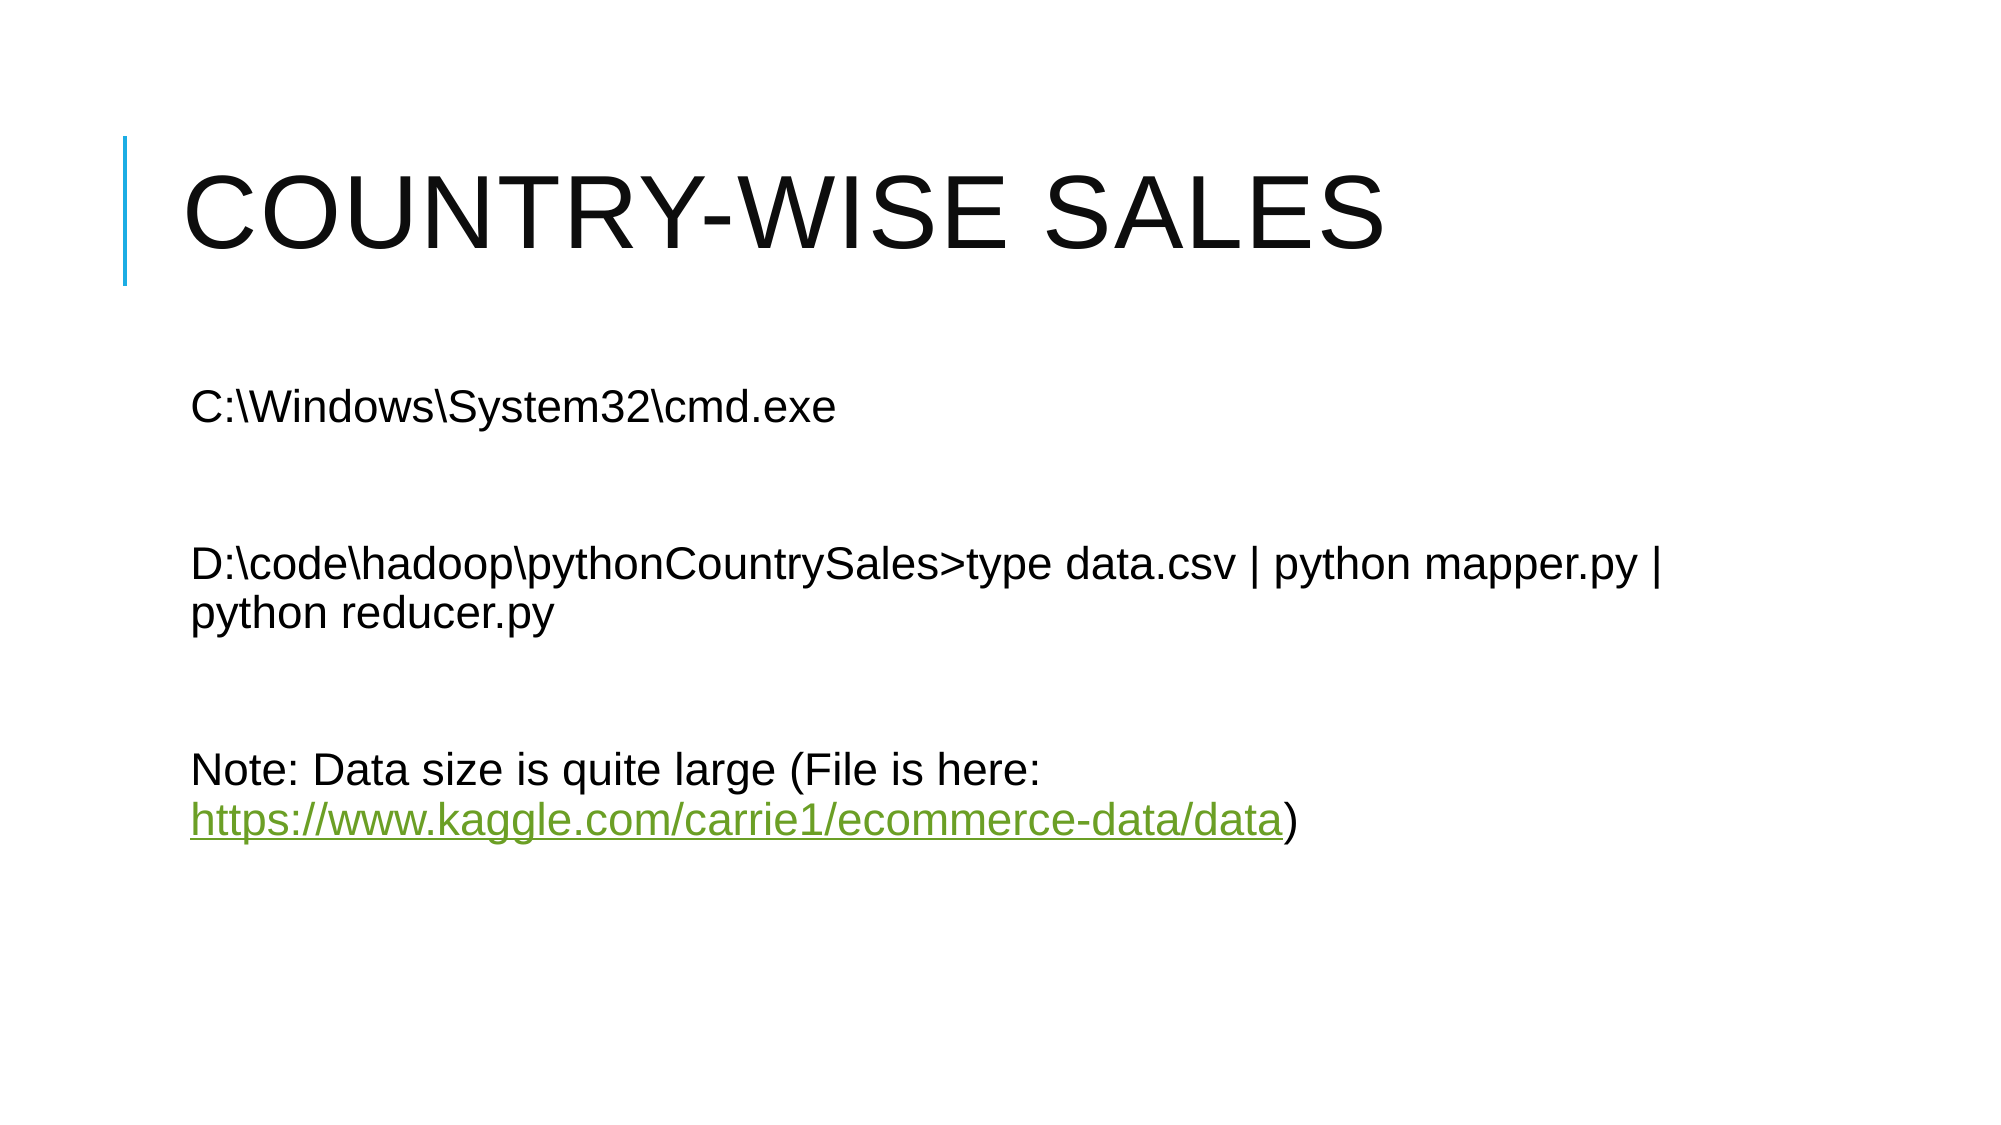

# Country-wise sales
C:\Windows\System32\cmd.exe

D:\code\hadoop\pythonCountrySales>type data.csv | python mapper.py | python reducer.py

Note: Data size is quite large (File is here: https://www.kaggle.com/carrie1/ecommerce-data/data)